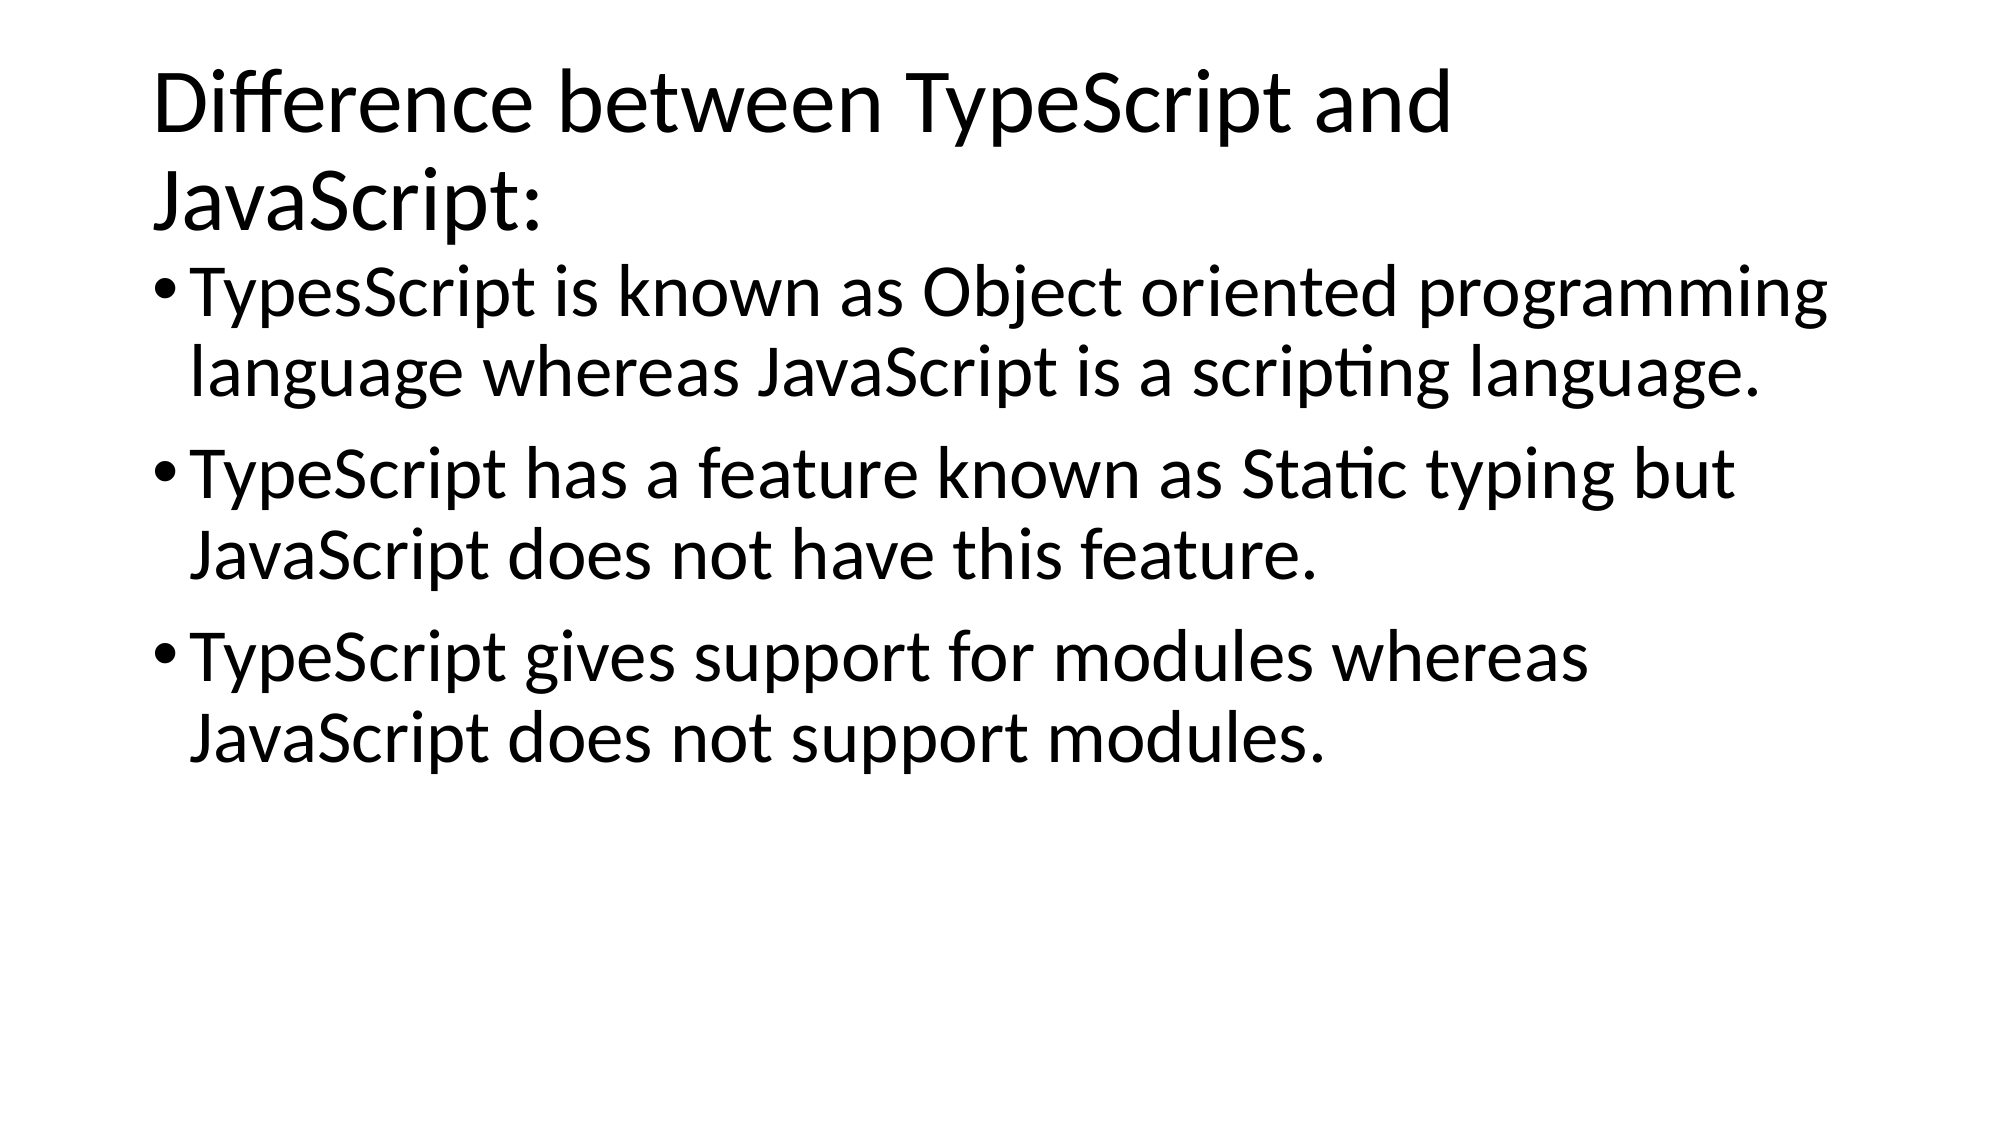

# Difference between TypeScript and JavaScript:
TypesScript is known as Object oriented programming language whereas JavaScript is a scripting language.
TypeScript has a feature known as Static typing but JavaScript does not have this feature.
TypeScript gives support for modules whereas JavaScript does not support modules.